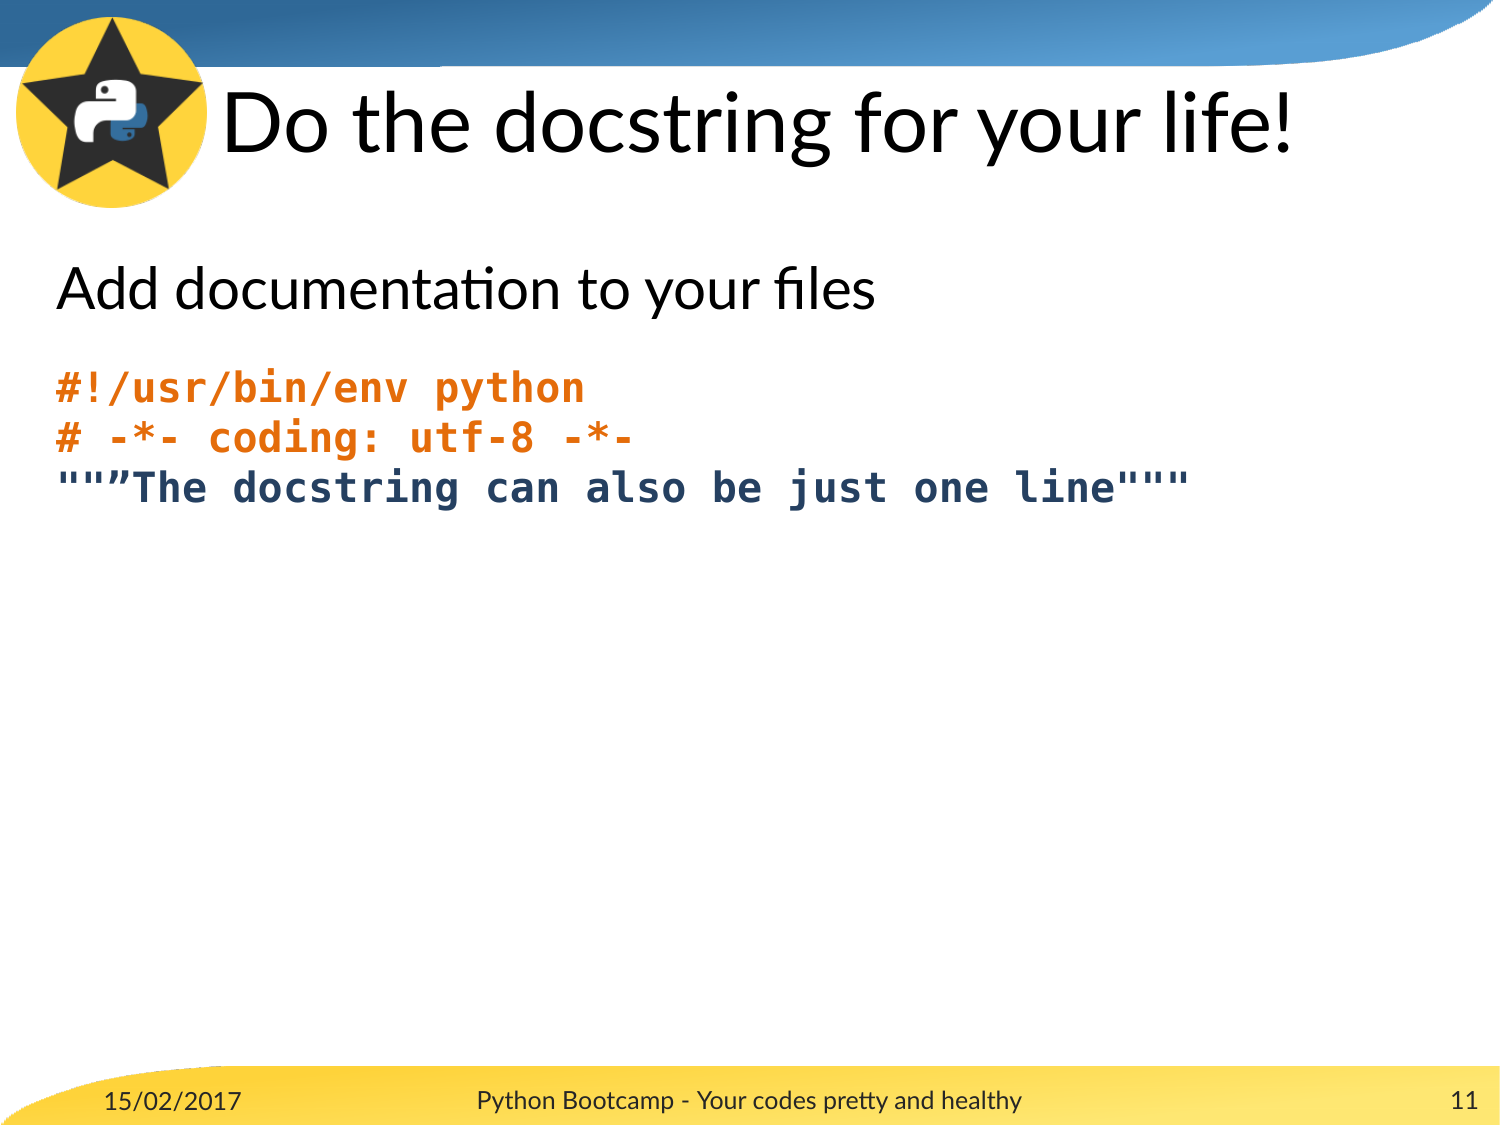

Do the docstring for your life!
Add documentation to your files
#!/usr/bin/env python
# -*- coding: utf-8 -*-
""”The docstring can also be just one line"""
Python Bootcamp - Your codes pretty and healthy
11
15/02/2017